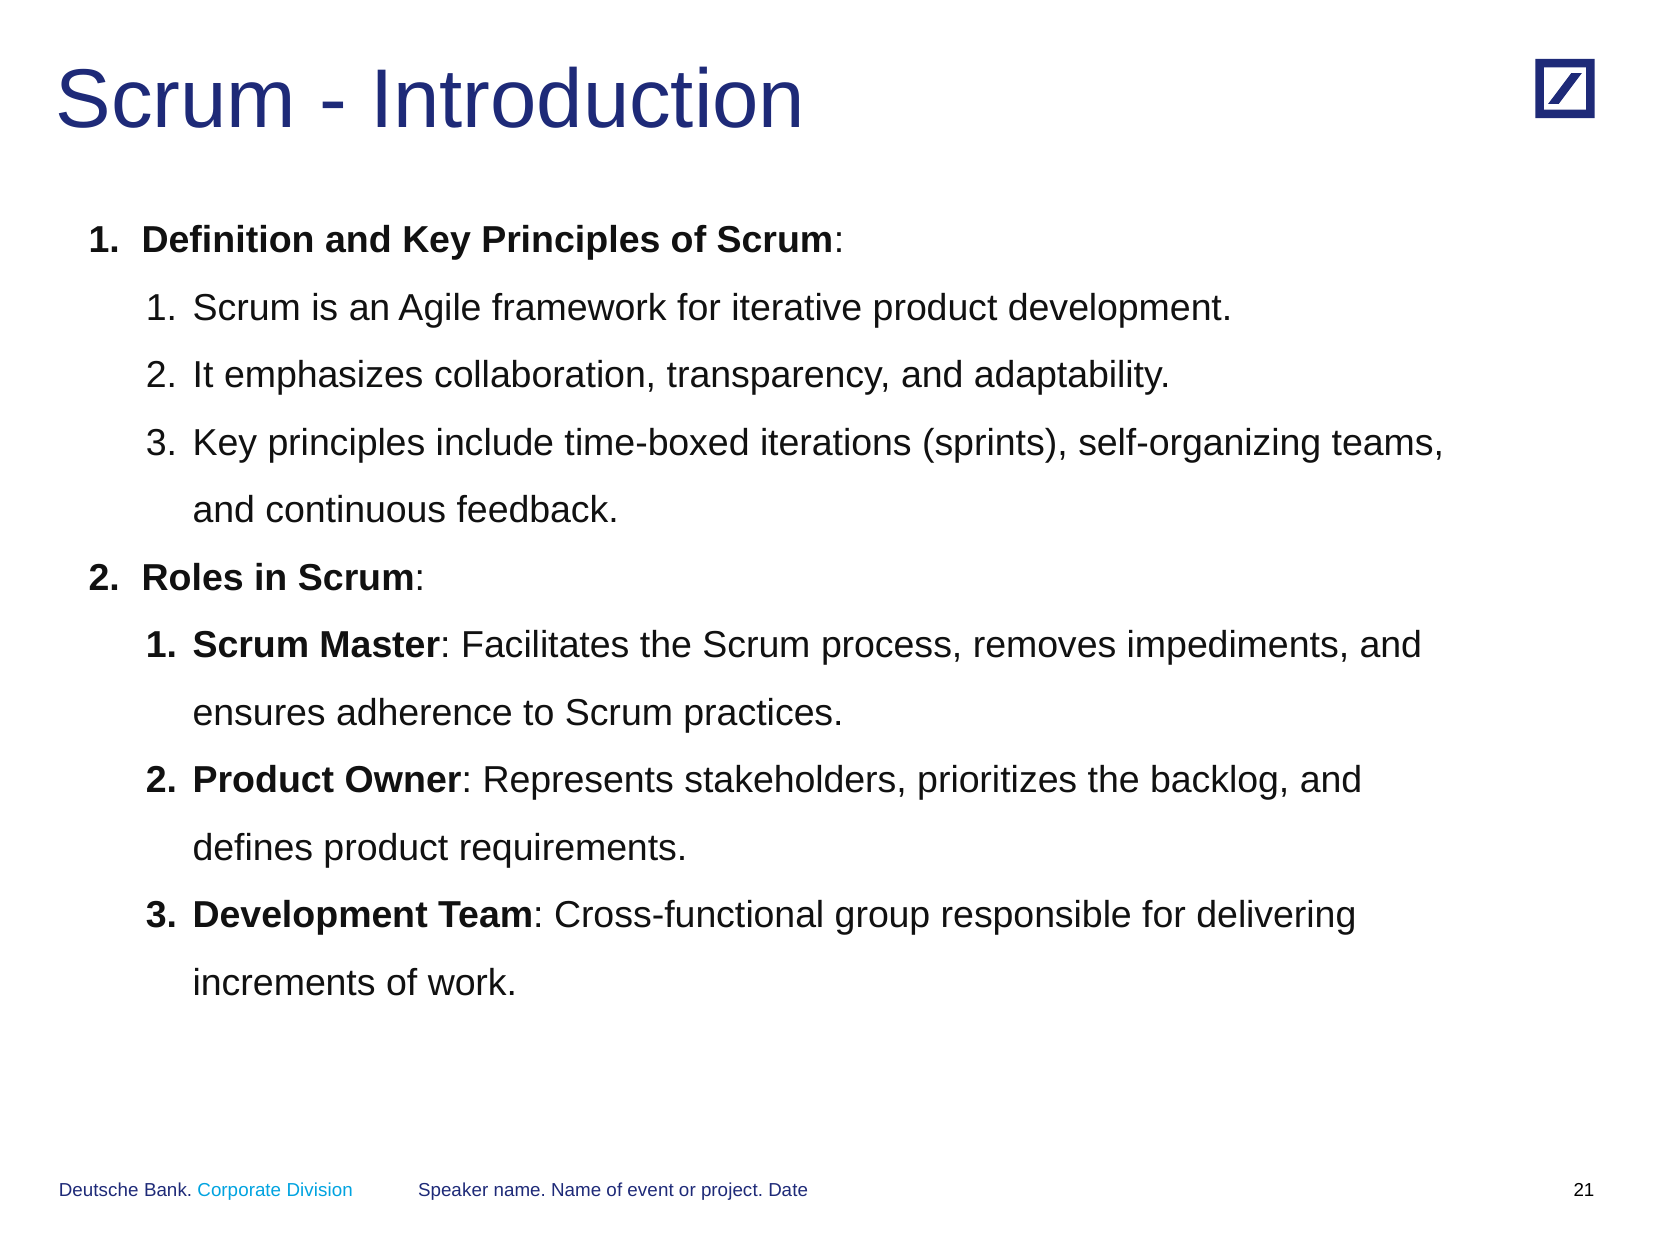

# Scrum - Introduction
Definition and Key Principles of Scrum:
Scrum is an Agile framework for iterative product development.
It emphasizes collaboration, transparency, and adaptability.
Key principles include time-boxed iterations (sprints), self-organizing teams, and continuous feedback.
Roles in Scrum:
Scrum Master: Facilitates the Scrum process, removes impediments, and ensures adherence to Scrum practices.
Product Owner: Represents stakeholders, prioritizes the backlog, and defines product requirements.
Development Team: Cross-functional group responsible for delivering increments of work.

Speaker name. Name of event or project. Date
21